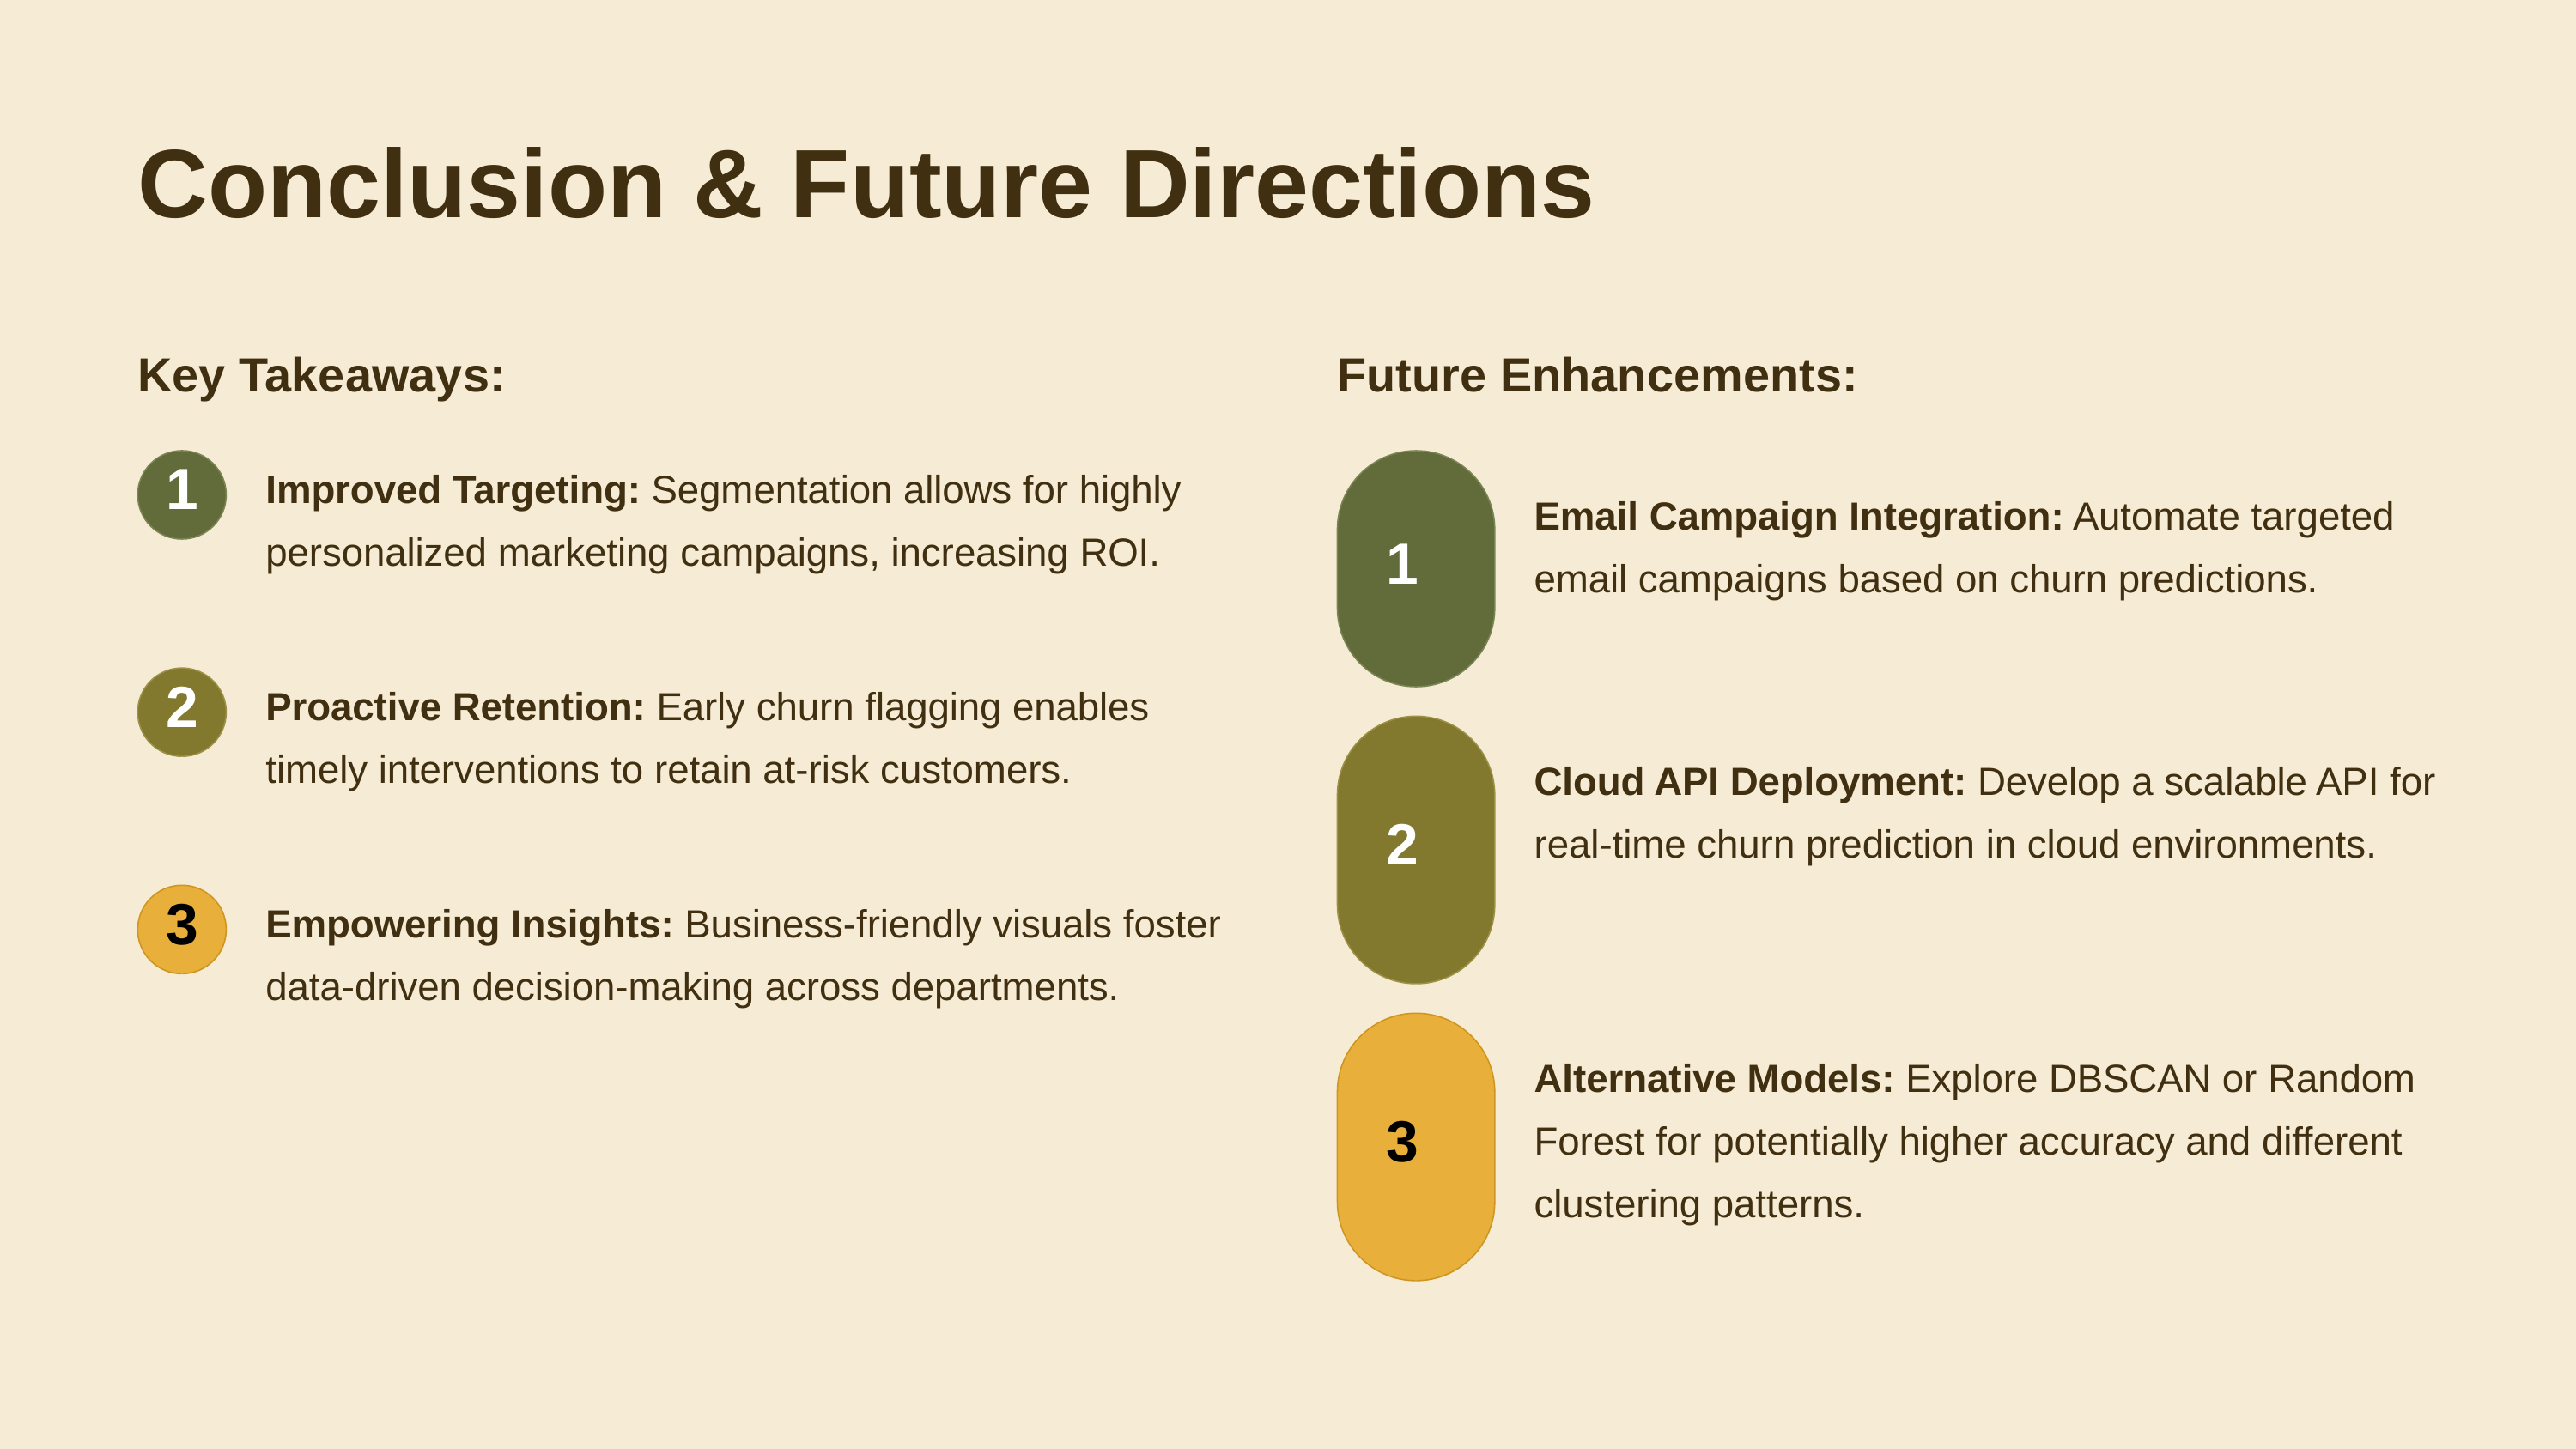

Conclusion & Future Directions
Key Takeaways:
Future Enhancements:
Improved Targeting: Segmentation allows for highly personalized marketing campaigns, increasing ROI.

1
Email Campaign Integration: Automate targeted email campaigns based on churn predictions.
1
Proactive Retention: Early churn flagging enables timely interventions to retain at-risk customers.

2

Cloud API Deployment: Develop a scalable API for real-time churn prediction in cloud environments.
2
Empowering Insights: Business-friendly visuals foster data-driven decision-making across departments.

3

Alternative Models: Explore DBSCAN or Random Forest for potentially higher accuracy and different clustering patterns.
3